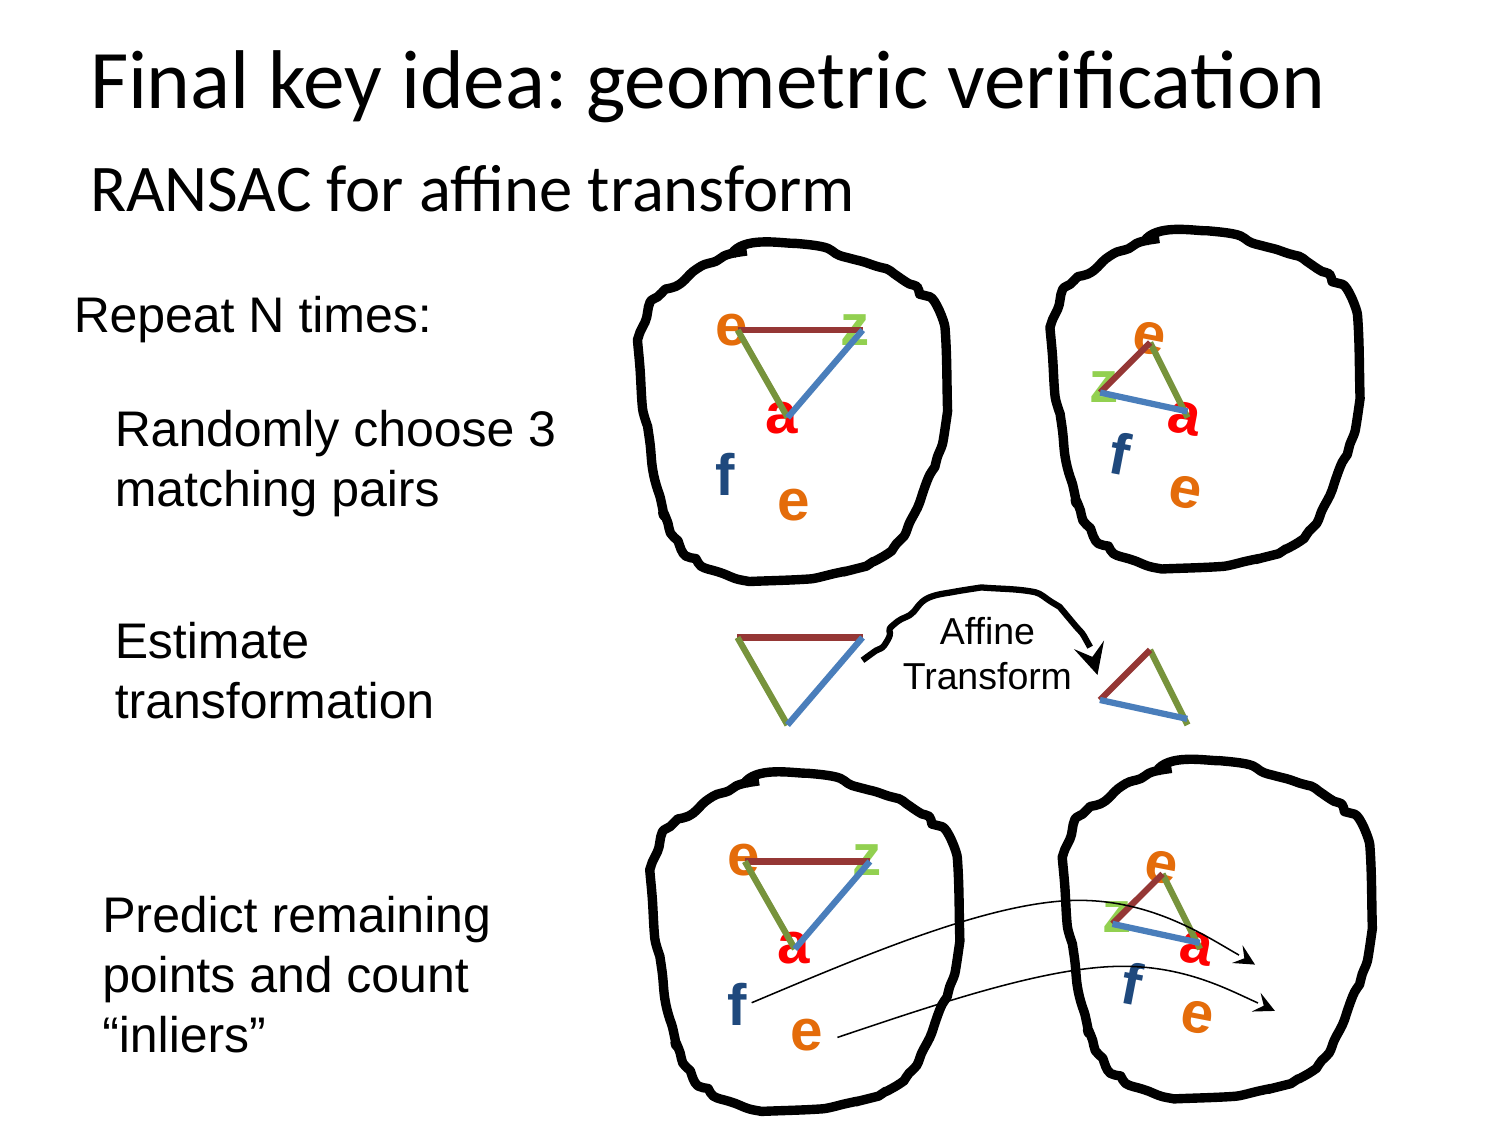

# Final key idea: geometric verification
RANSAC for affine transform

Repeat N times:
e
z
a
f
e
e
a
f
e
z
Randomly choose 3 matching pairs

Affine Transform
Estimate transformation

e
z
a
f
e
e
a
f
e
z
Predict remaining points and count “inliers”